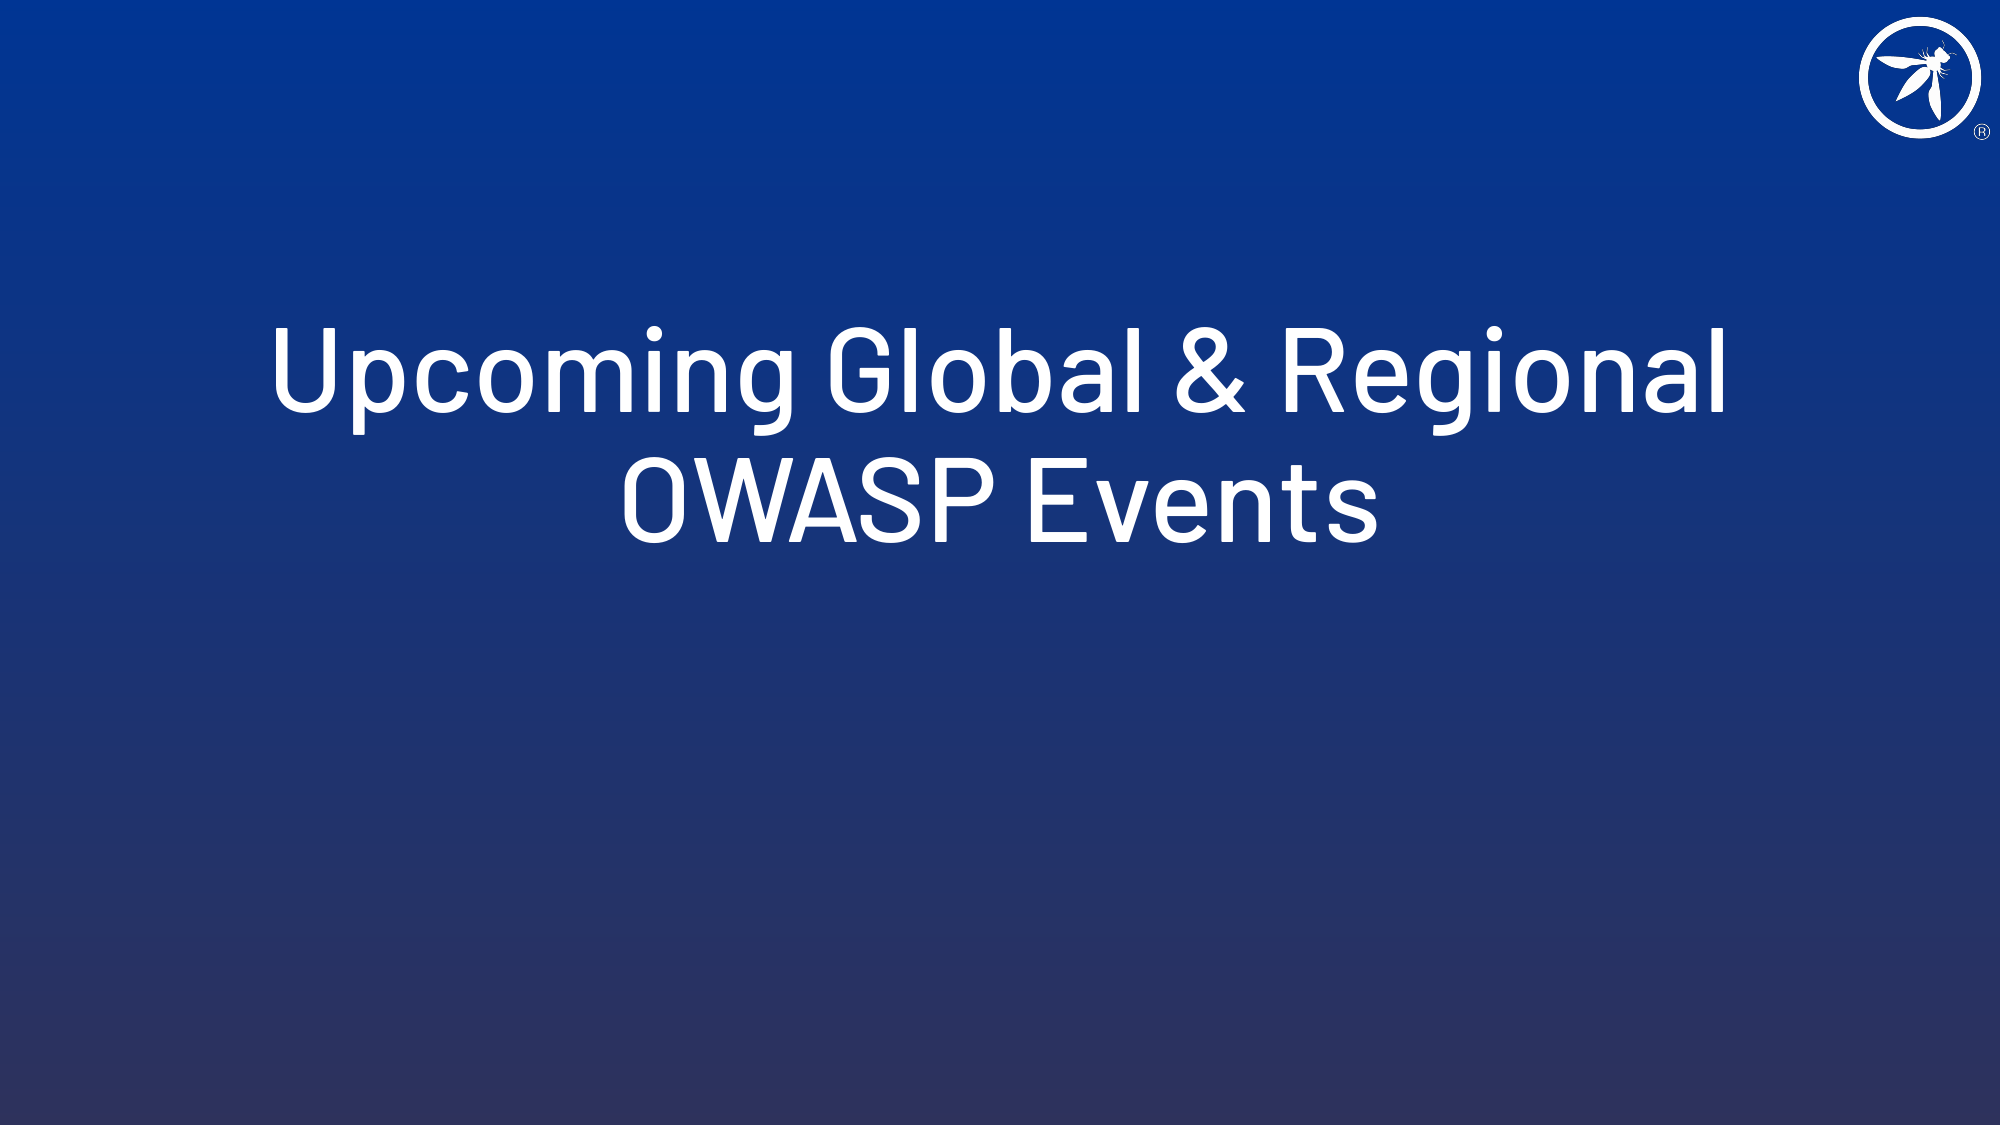

# Upcoming Global & Regional OWASP Events